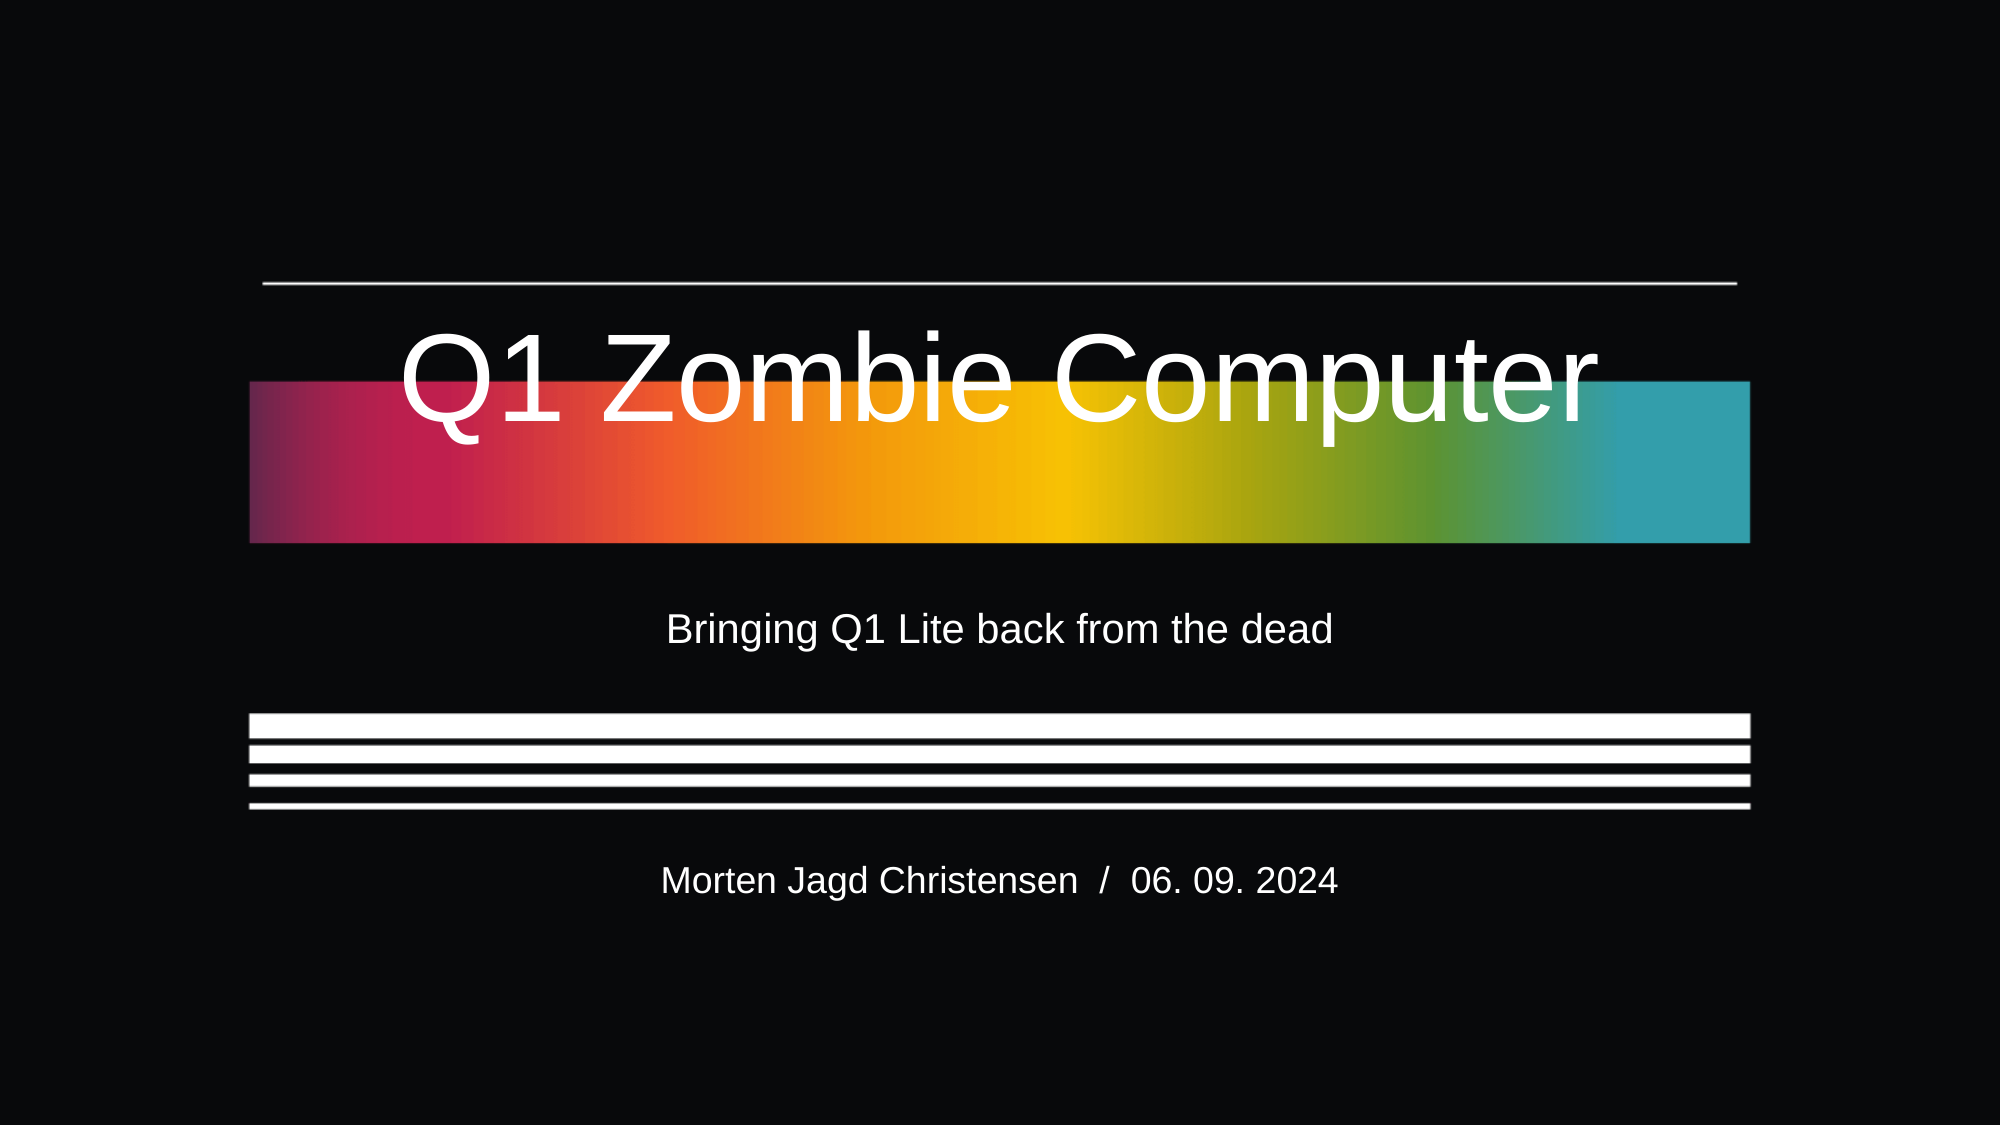

Q1 Zombie Computer
Bringing Q1 Lite back from the dead
Morten Jagd Christensen  /  06. 09. 2024